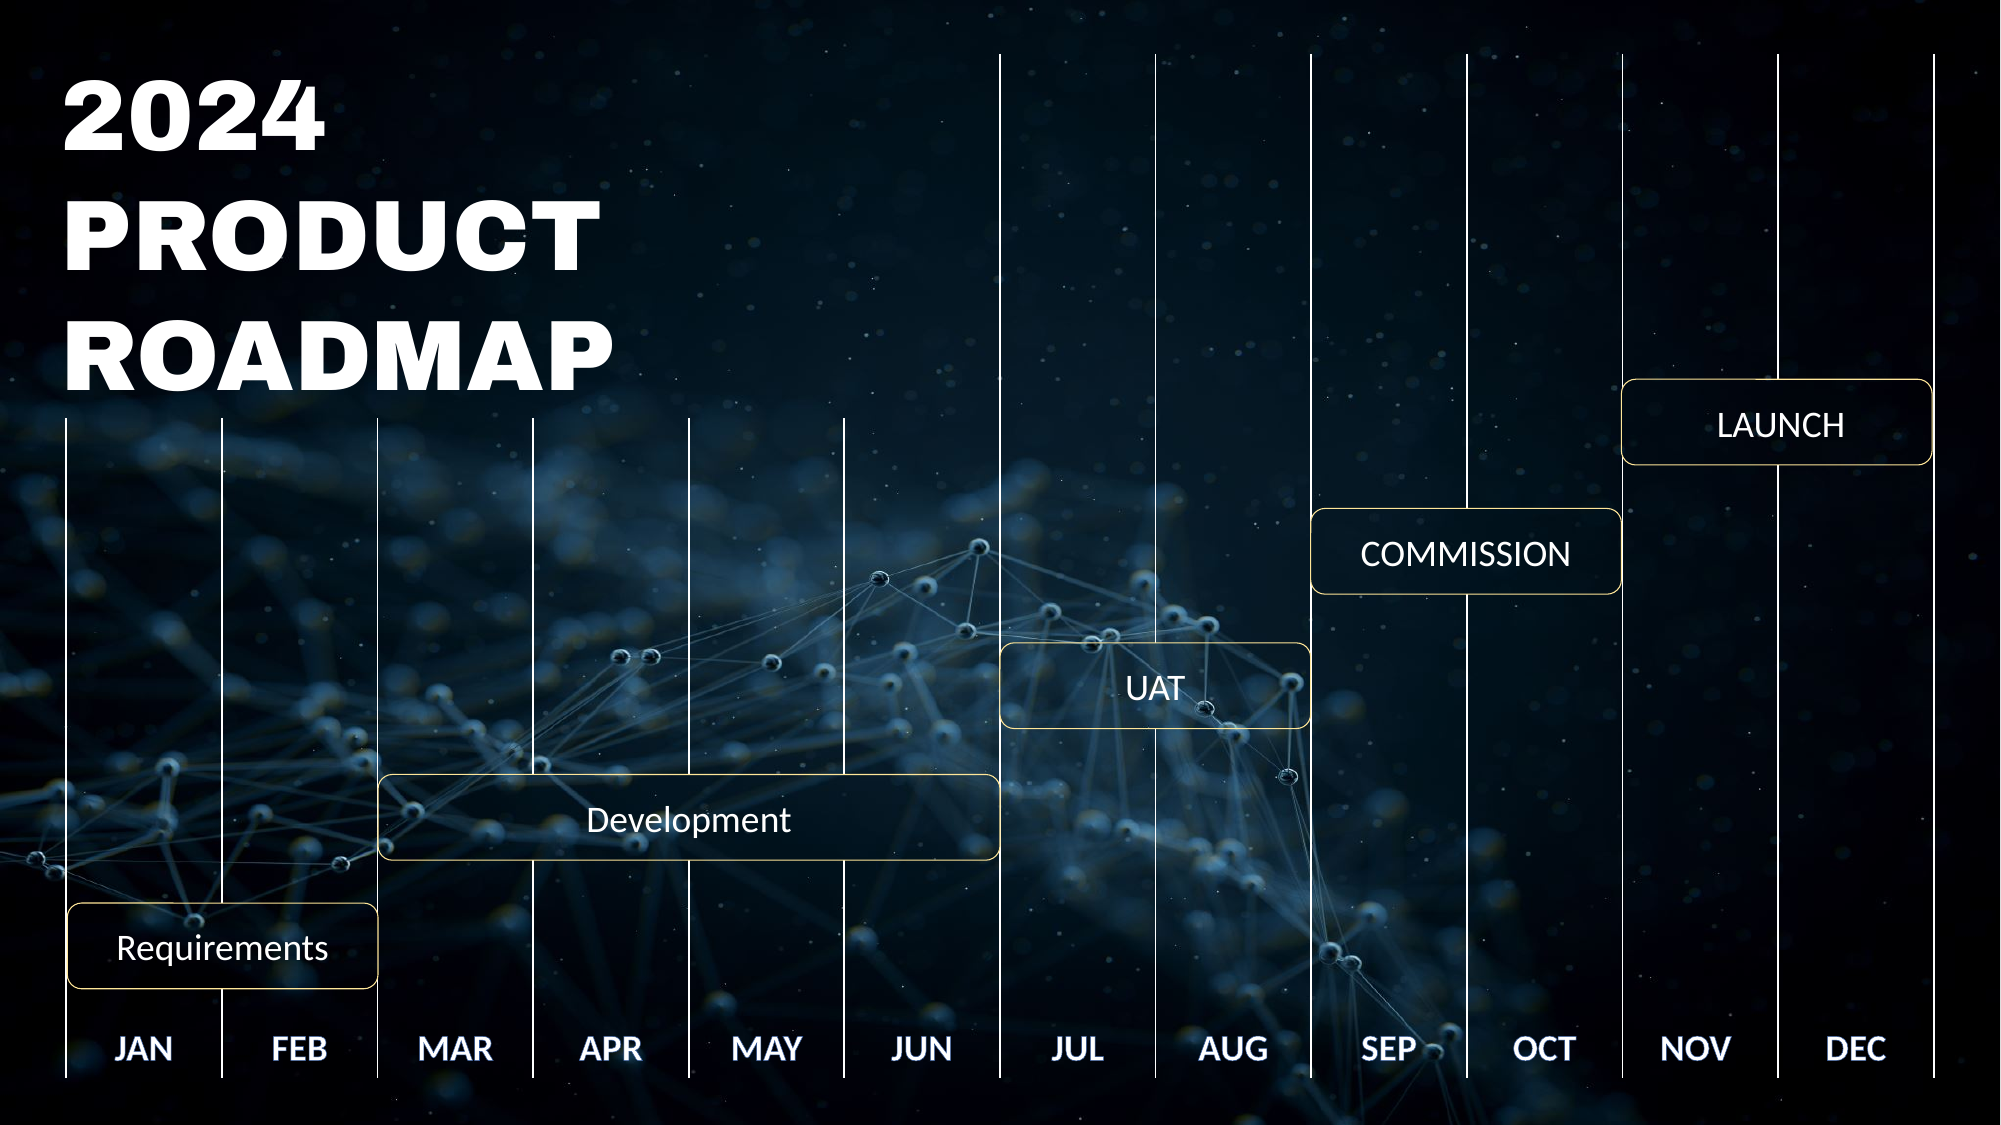

2024
PRODUCT
ROADMAP
| JAN | FEB | MAR | APR | MAY | JUN | JUL | AUG | SEP | OCT | NOV | DEC |
| --- | --- | --- | --- | --- | --- | --- | --- | --- | --- | --- | --- |
 LAUNCH
COMMISSION
UAT
Development
Requirements